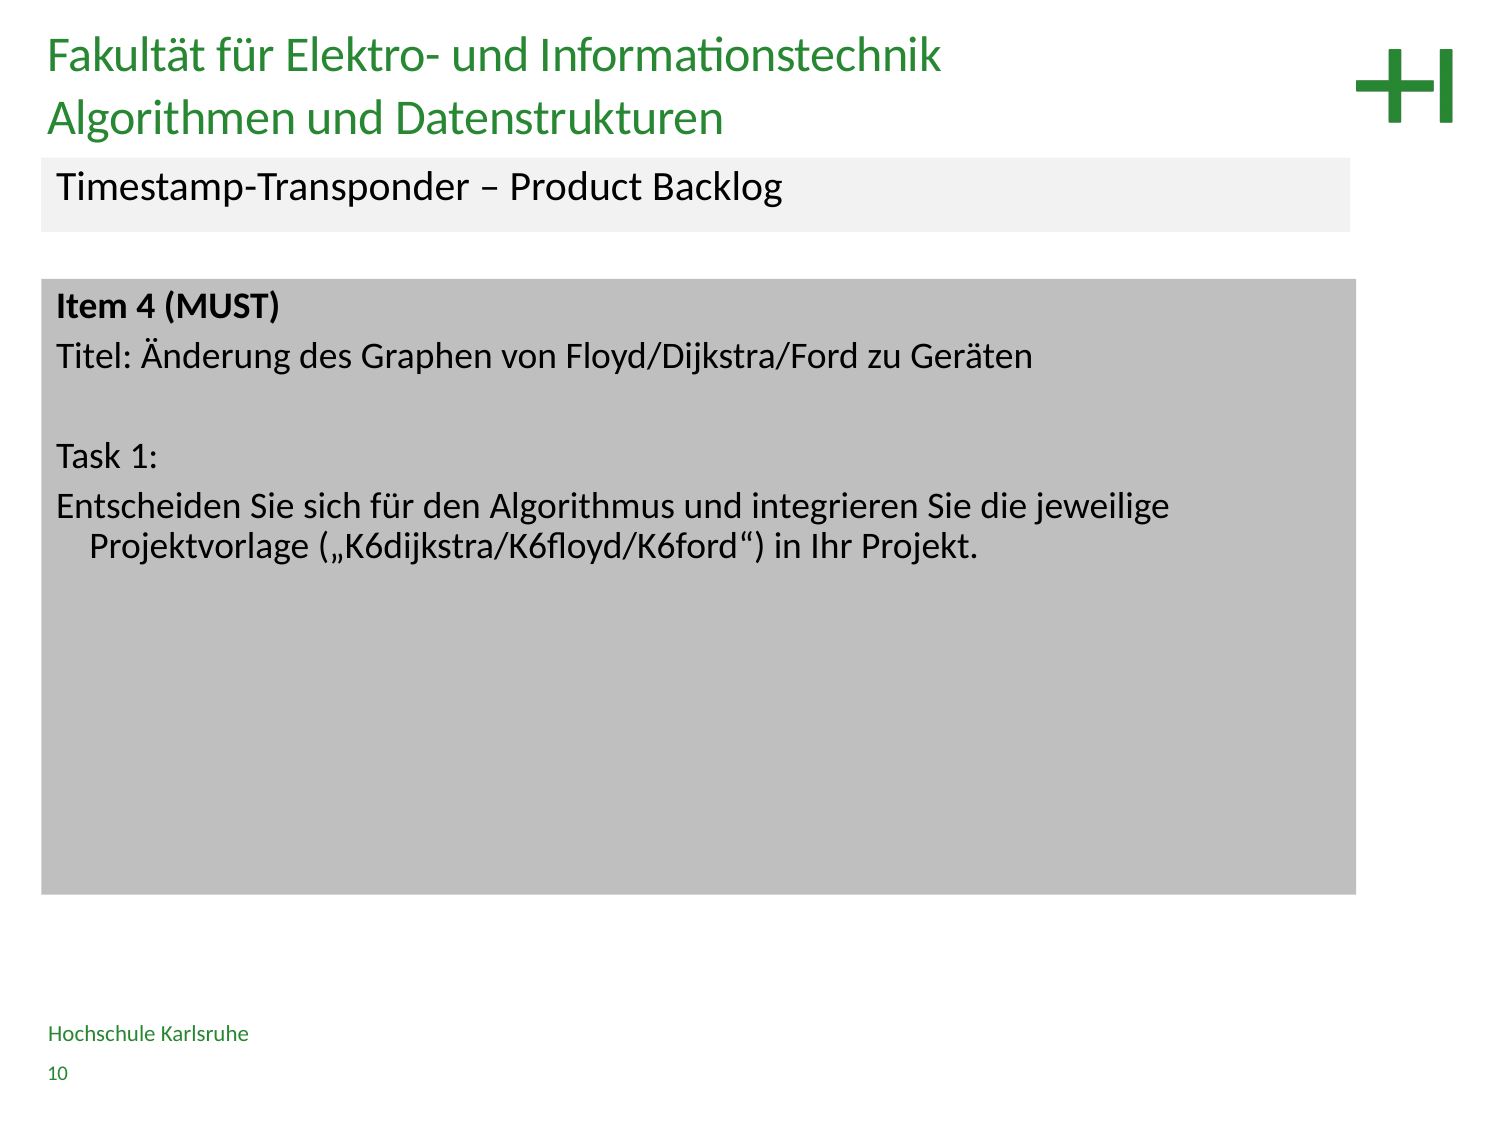

Fakultät für Elektro- und Informationstechnik
Algorithmen und Datenstrukturen
Timestamp-Transponder – Product Backlog
Item 4 (MUST)
Titel: Änderung des Graphen von Floyd/Dijkstra/Ford zu Geräten

Task 1:
Entscheiden Sie sich für den Algorithmus und integrieren Sie die jeweilige Projektvorlage („K6dijkstra/K6floyd/K6ford“) in Ihr Projekt.

Hochschule Karlsruhe
10